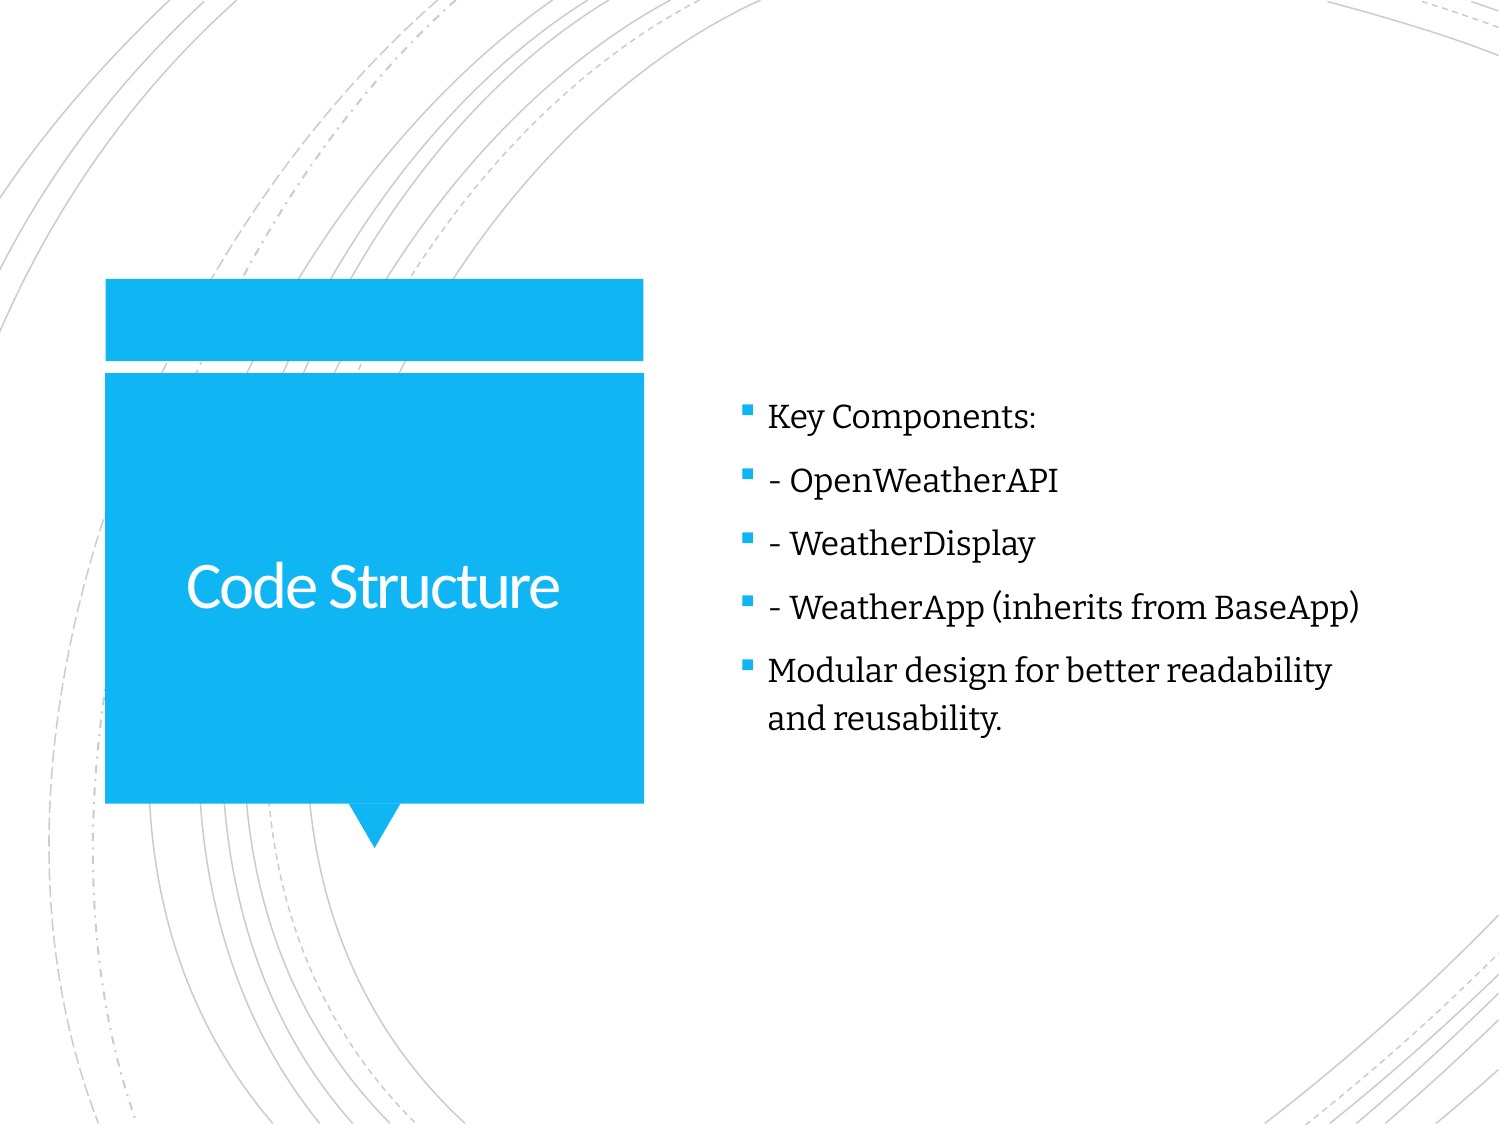

Key Components:
- OpenWeatherAPI
- WeatherDisplay
- WeatherApp (inherits from BaseApp)
Modular design for better readability and reusability.
# Code Structure